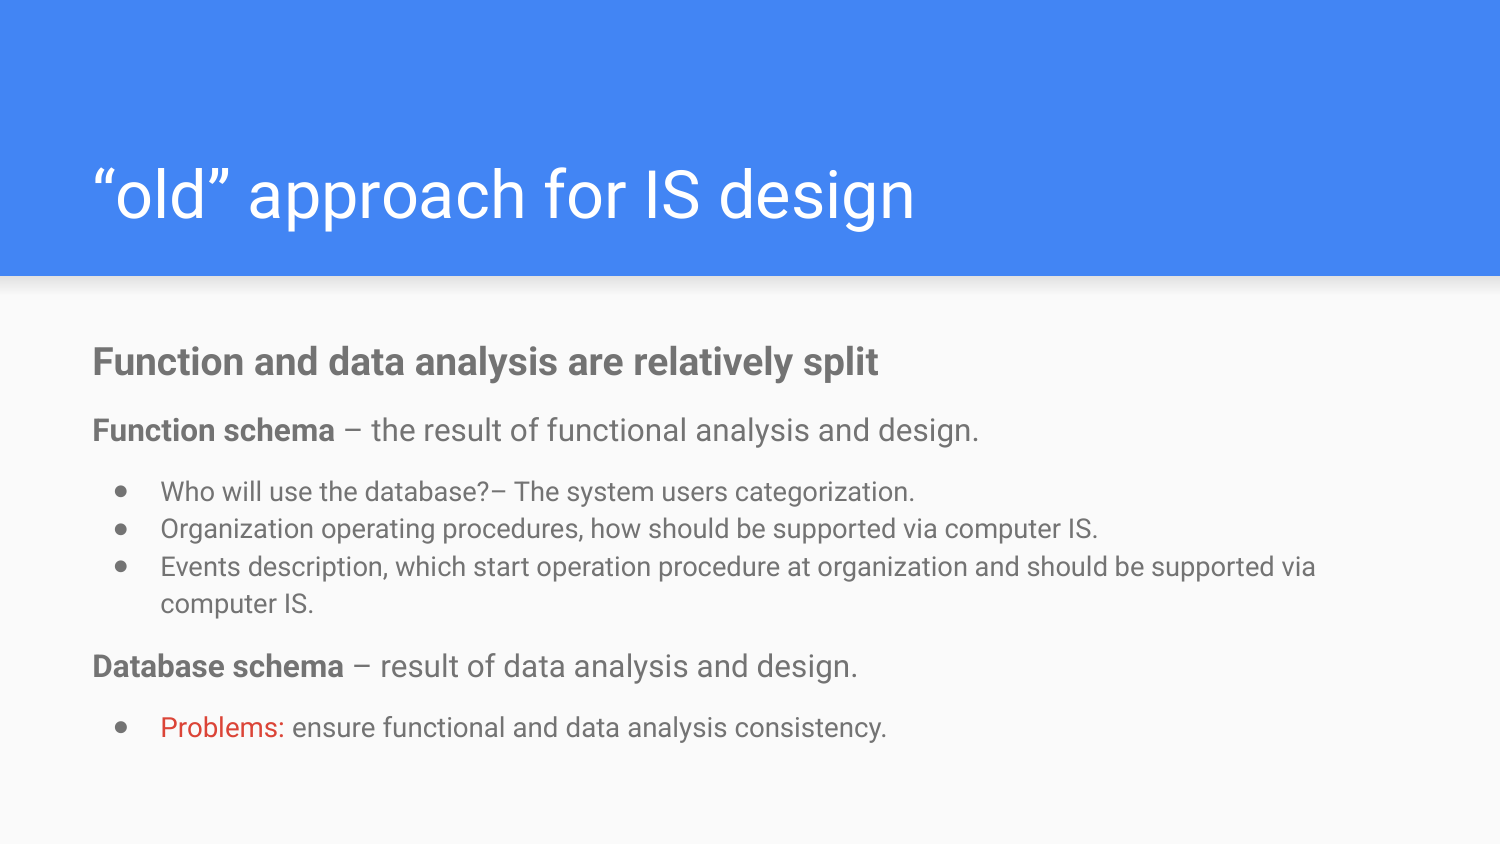

# “old” approach for IS design
Function and data analysis are relatively split
Function schema – the result of functional analysis and design.
Who will use the database?– The system users categorization.
Organization operating procedures, how should be supported via computer IS.
Events description, which start operation procedure at organization and should be supported via computer IS.
Database schema – result of data analysis and design.
Problems: ensure functional and data analysis consistency.